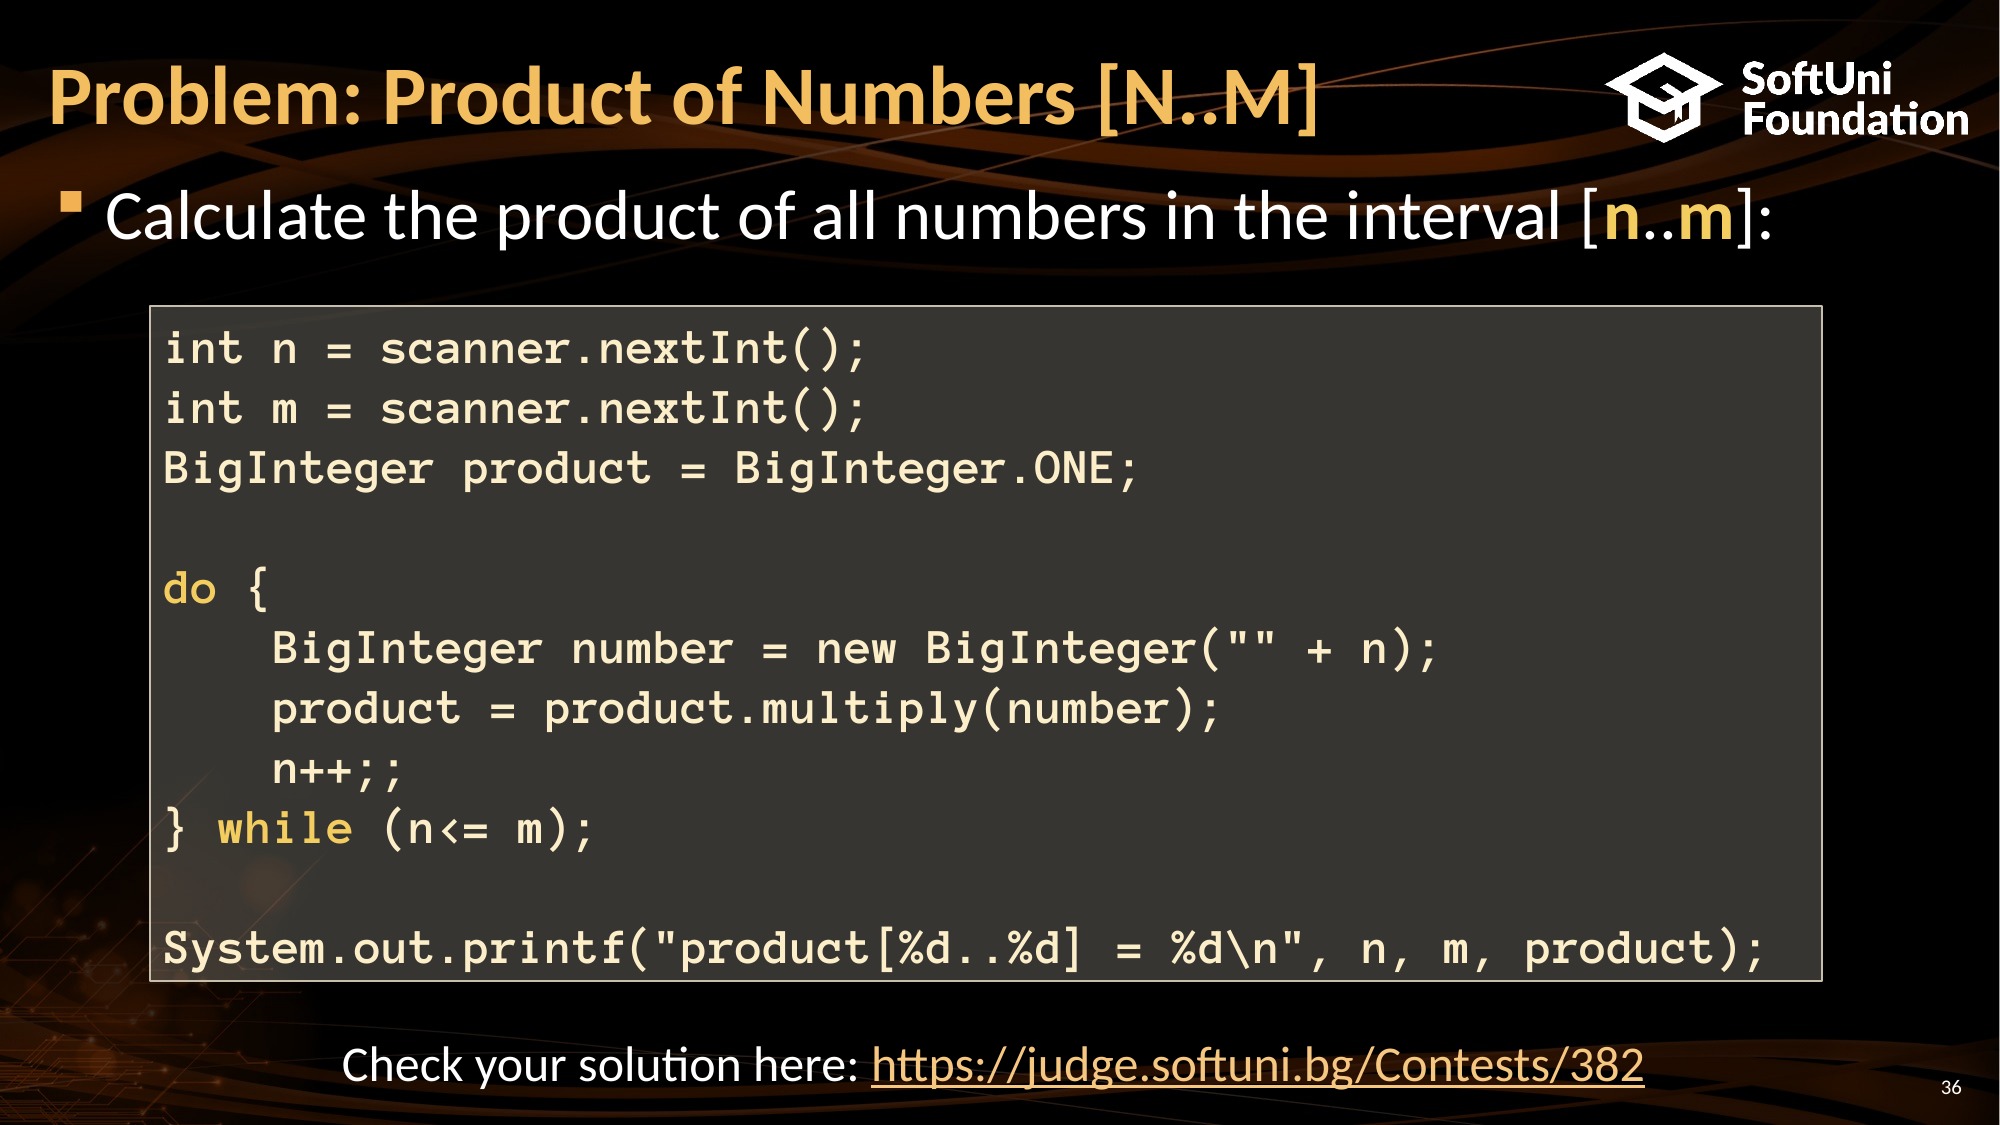

# Problem: Product of Numbers [N..M]
Calculate the product of all numbers in the interval [n..m]:
int n = scanner.nextInt();
int m = scanner.nextInt();
BigInteger product = BigInteger.ONE;

do {
    BigInteger number = new BigInteger("" + n);
    product = product.multiply(number);
    n++;;
} while (n<= m);

System.out.printf("product[%d..%d] = %d\n", n, m, product);
Check your solution here: https://judge.softuni.bg/Contests/382
36